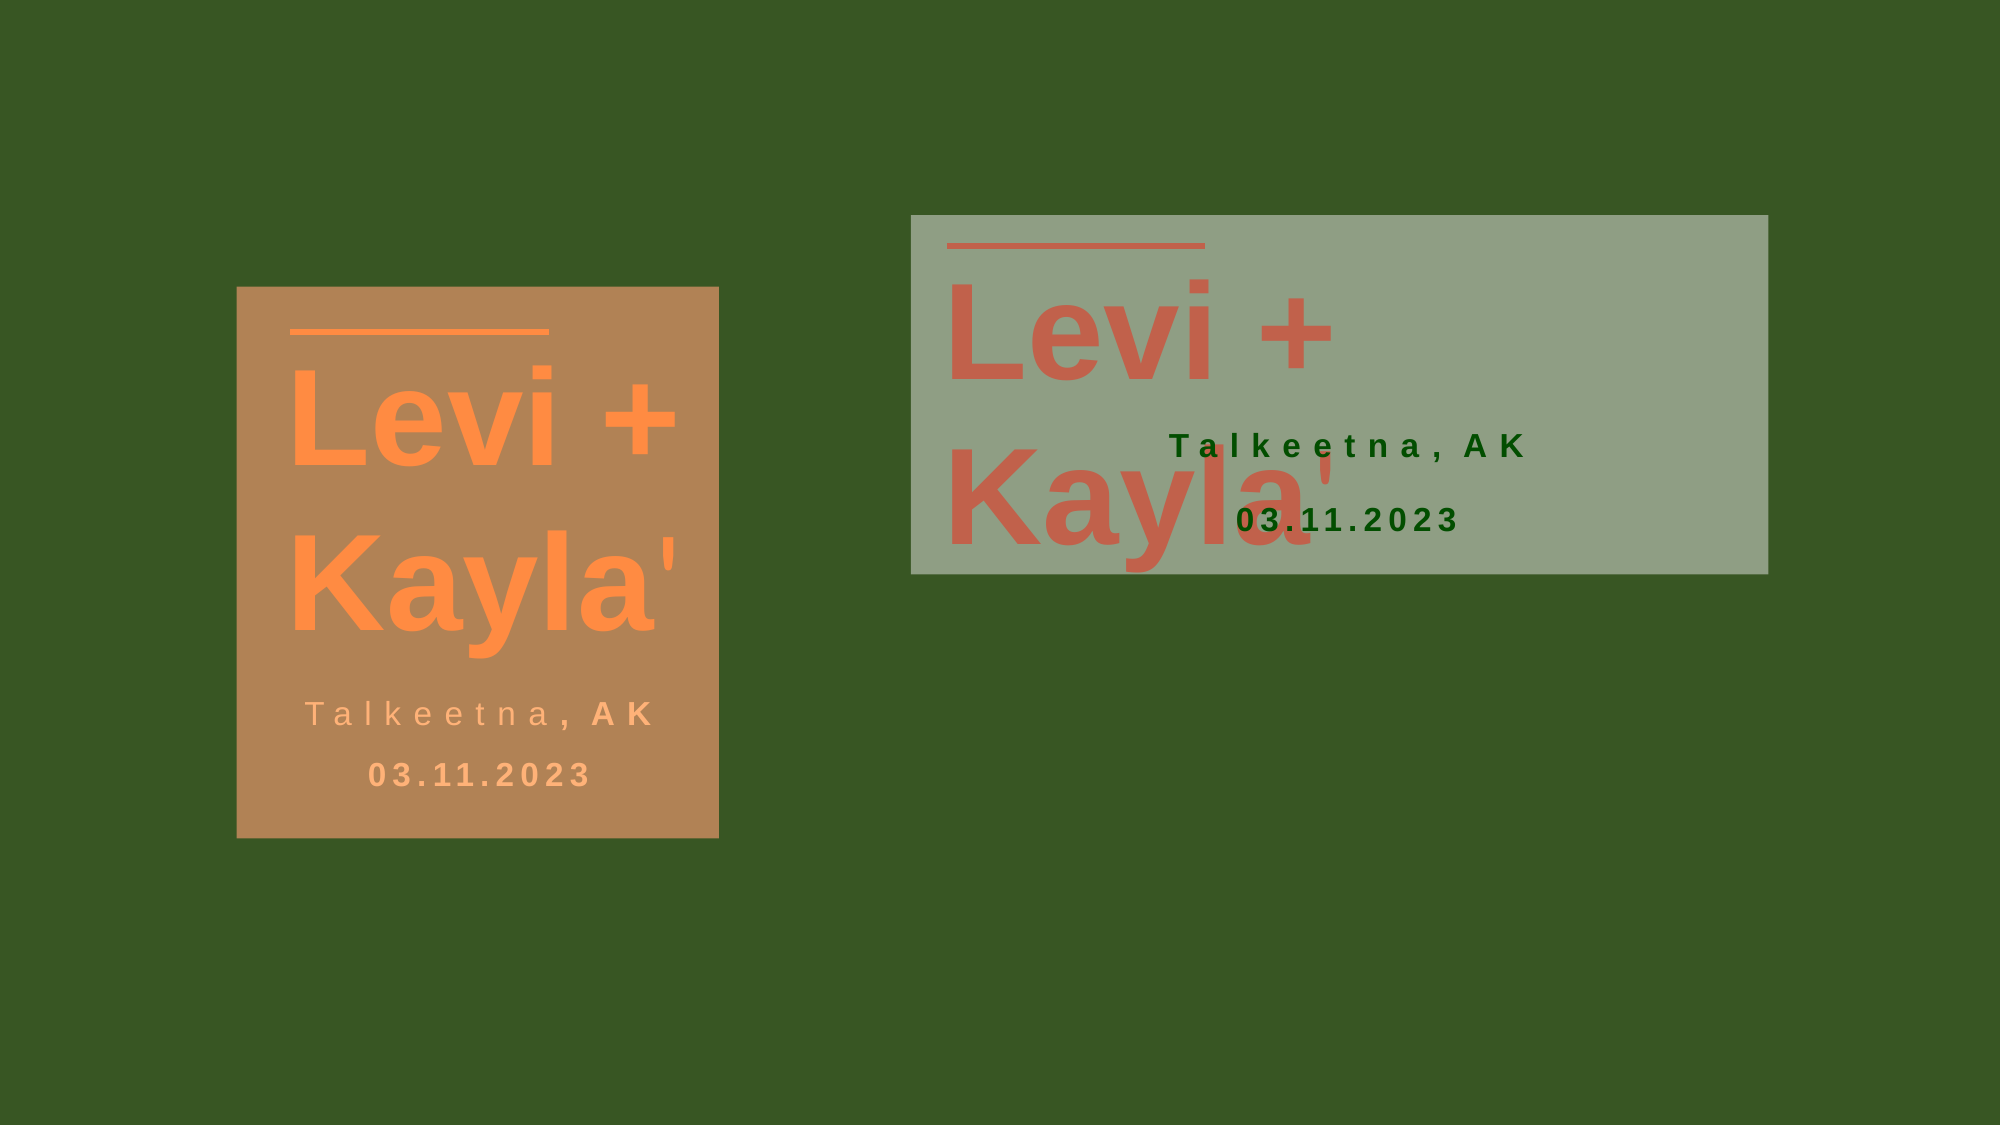

Levi + Kayla'
Talkeetna, AK
03.11.2023

Levi +
Kayla'
Talkeetna, AK
03.11.2023